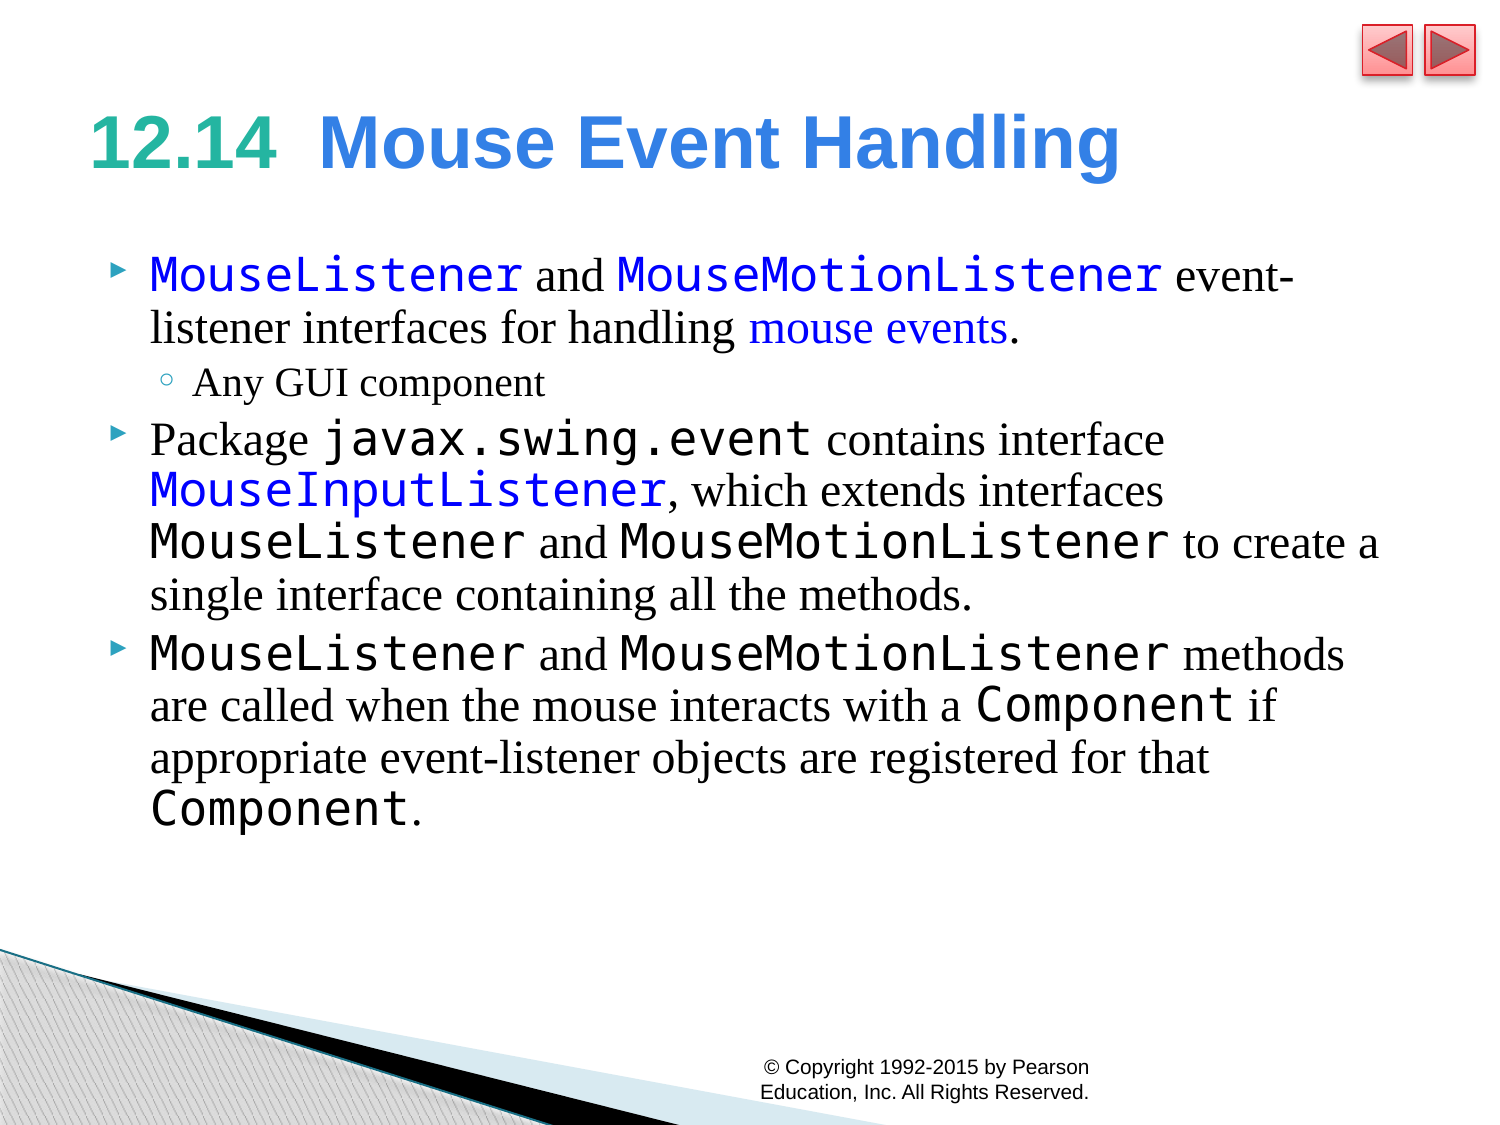

# 12.14  Mouse Event Handling
MouseListener and MouseMotionListener event-listener interfaces for handling mouse events.
Any GUI component
Package javax.swing.event contains interface MouseInputListener, which extends interfaces MouseListener and MouseMotionListener to create a single interface containing all the methods.
MouseListener and MouseMotionListener methods are called when the mouse interacts with a Component if appropriate event-listener objects are registered for that Component.
© Copyright 1992-2015 by Pearson Education, Inc. All Rights Reserved.